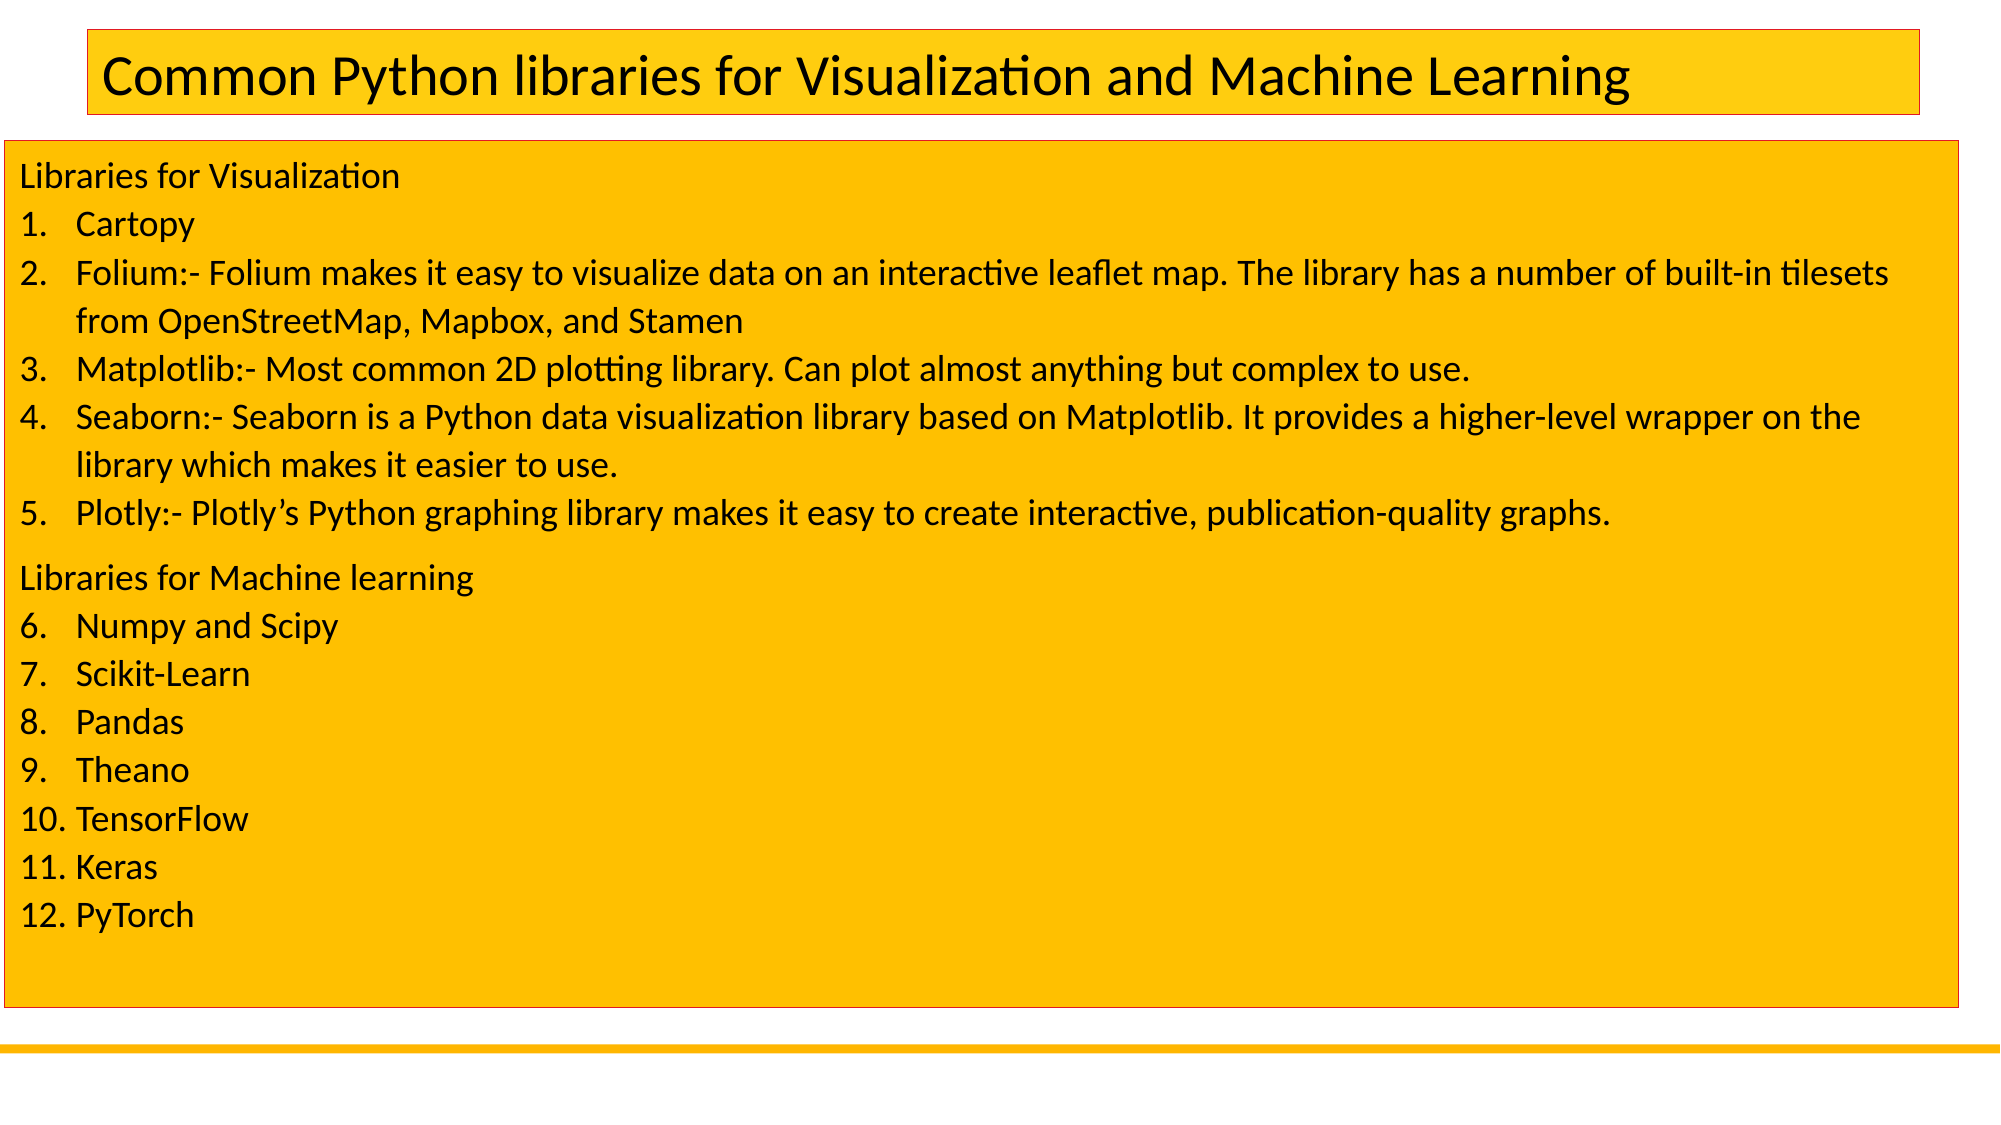

Common Python libraries for Visualization and Machine Learning
Libraries for Visualization
Cartopy
Folium:- Folium makes it easy to visualize data on an interactive leaflet map. The library has a number of built-in tilesets from OpenStreetMap, Mapbox, and Stamen
Matplotlib:- Most common 2D plotting library. Can plot almost anything but complex to use.
Seaborn:- Seaborn is a Python data visualization library based on Matplotlib. It provides a higher-level wrapper on the library which makes it easier to use.
Plotly:- Plotly’s Python graphing library makes it easy to create interactive, publication-quality graphs.
Libraries for Machine learning
Numpy and Scipy
Scikit-Learn
Pandas
Theano
TensorFlow
Keras
PyTorch